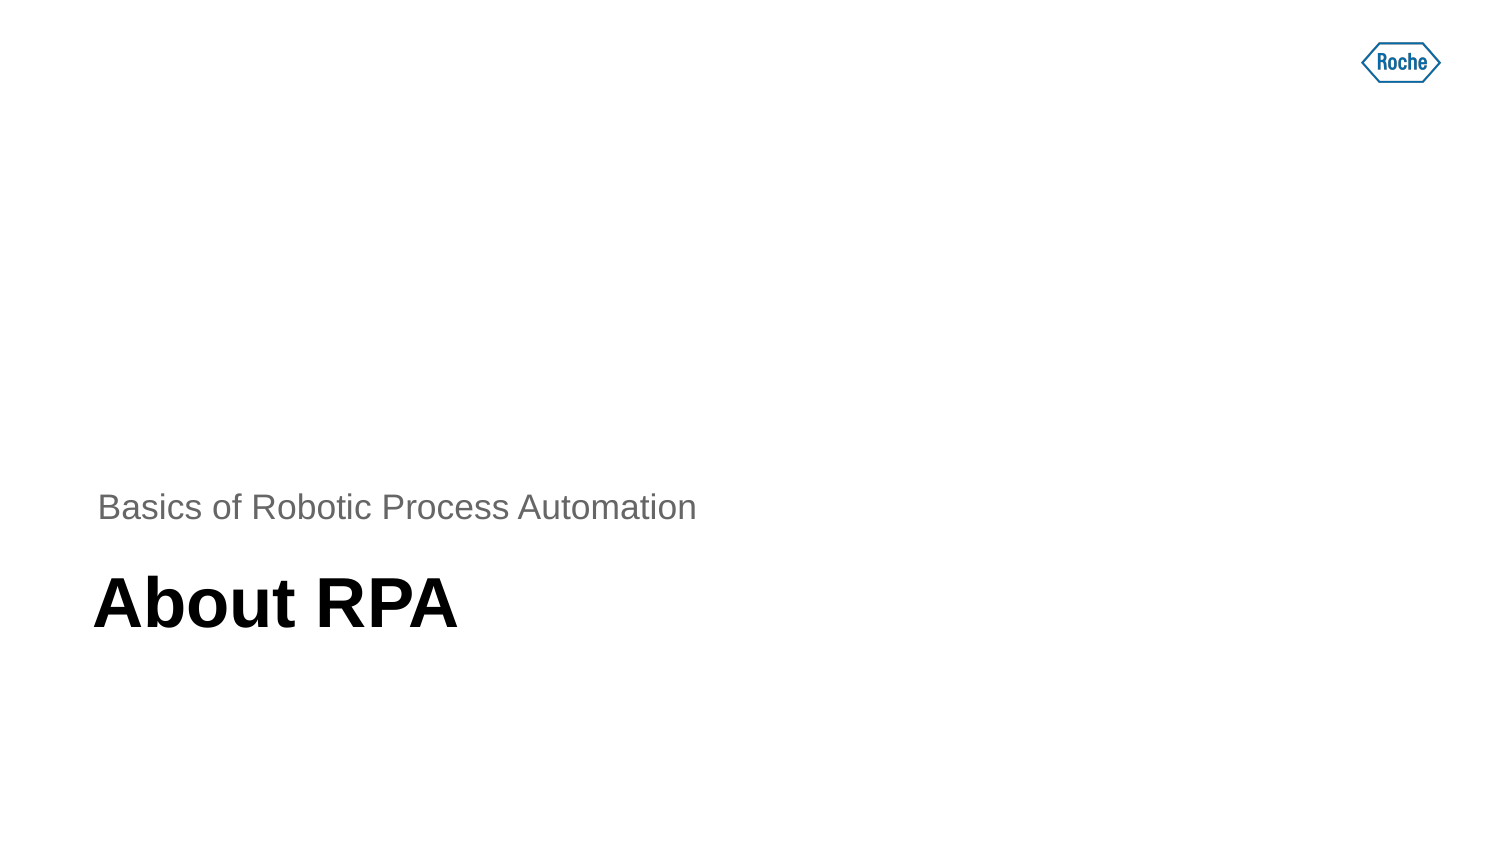

Basics of Robotic Process Automation
# About RPA